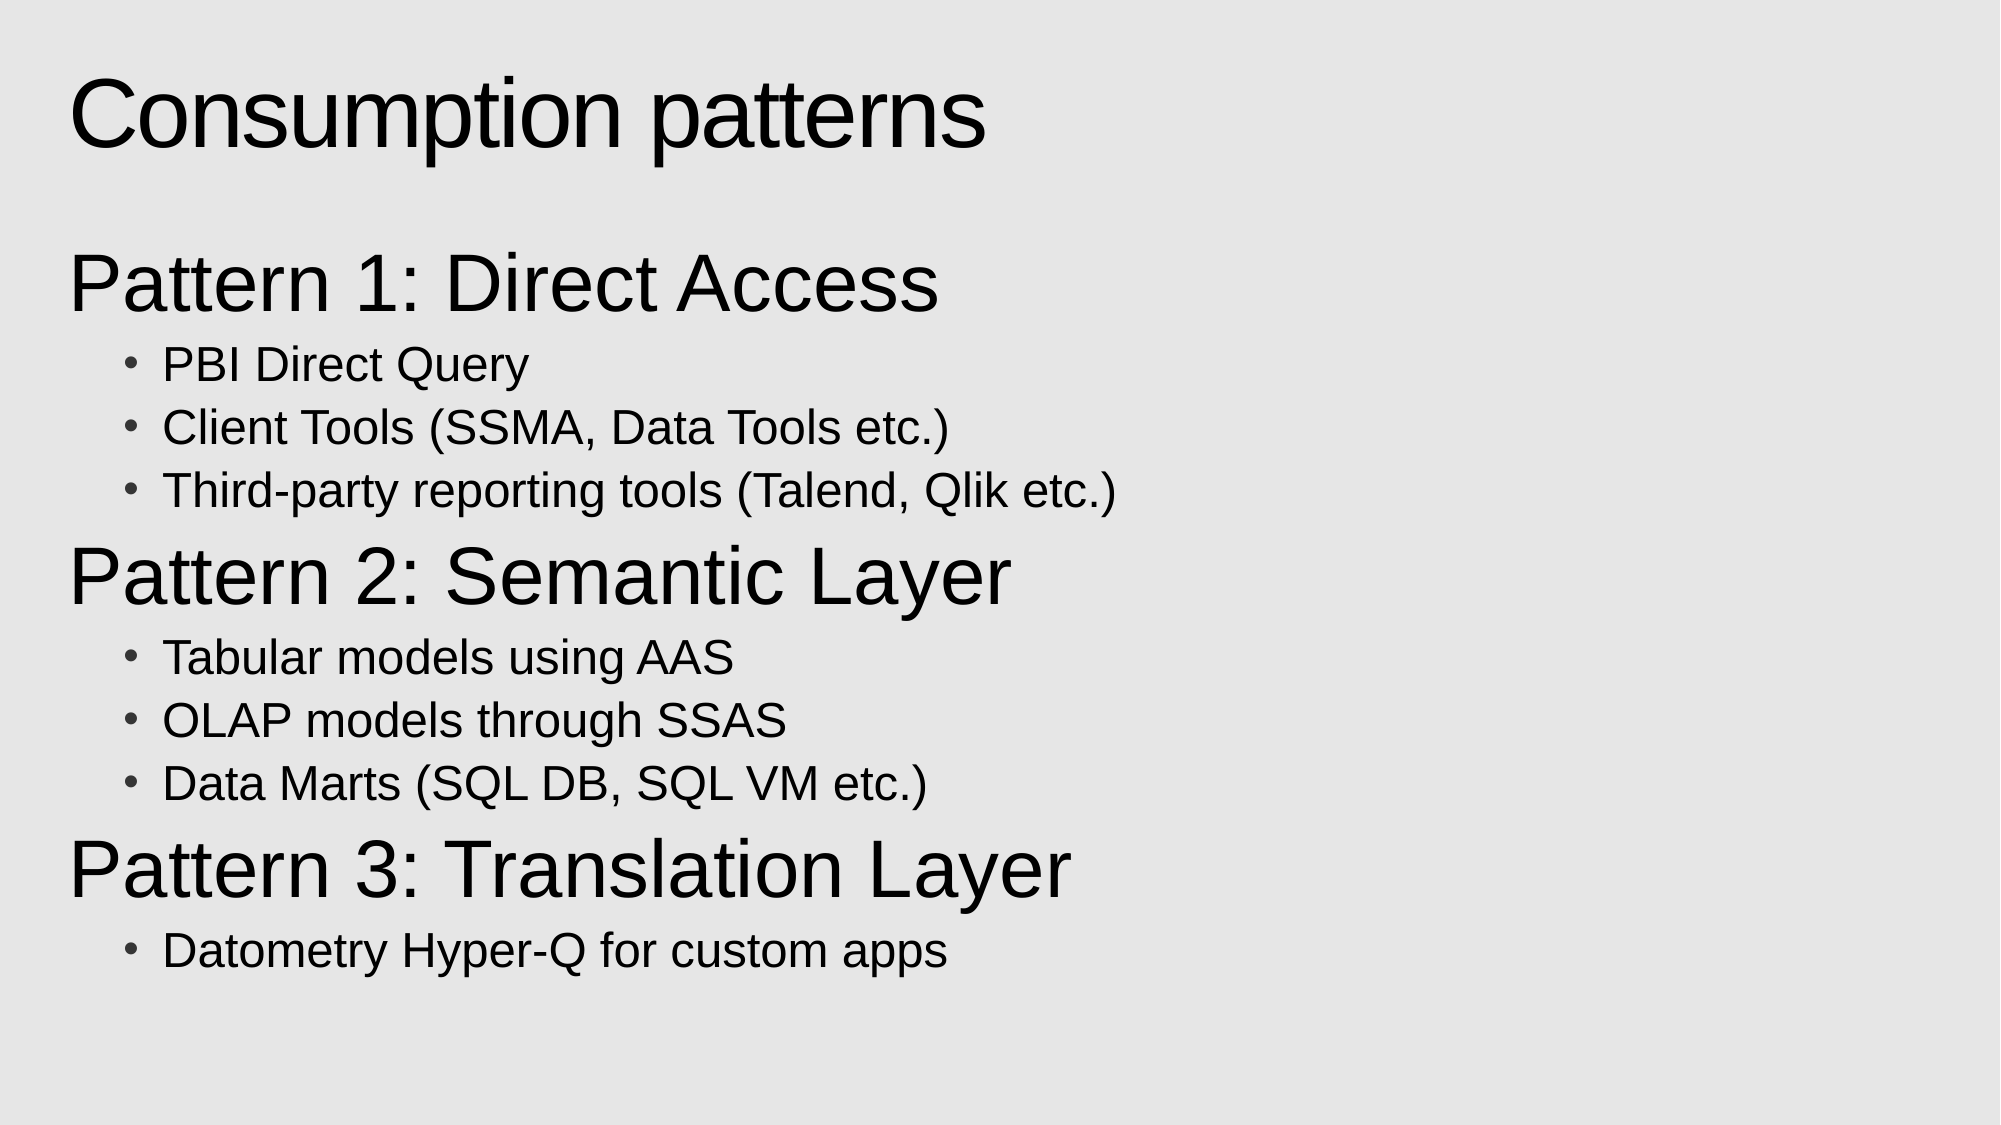

# Consumption patterns
Pattern 1: Direct Access
PBI Direct Query
Client Tools (SSMA, Data Tools etc.)
Third-party reporting tools (Talend, Qlik etc.)
Pattern 2: Semantic Layer
Tabular models using AAS
OLAP models through SSAS
Data Marts (SQL DB, SQL VM etc.)
Pattern 3: Translation Layer
Datometry Hyper-Q for custom apps